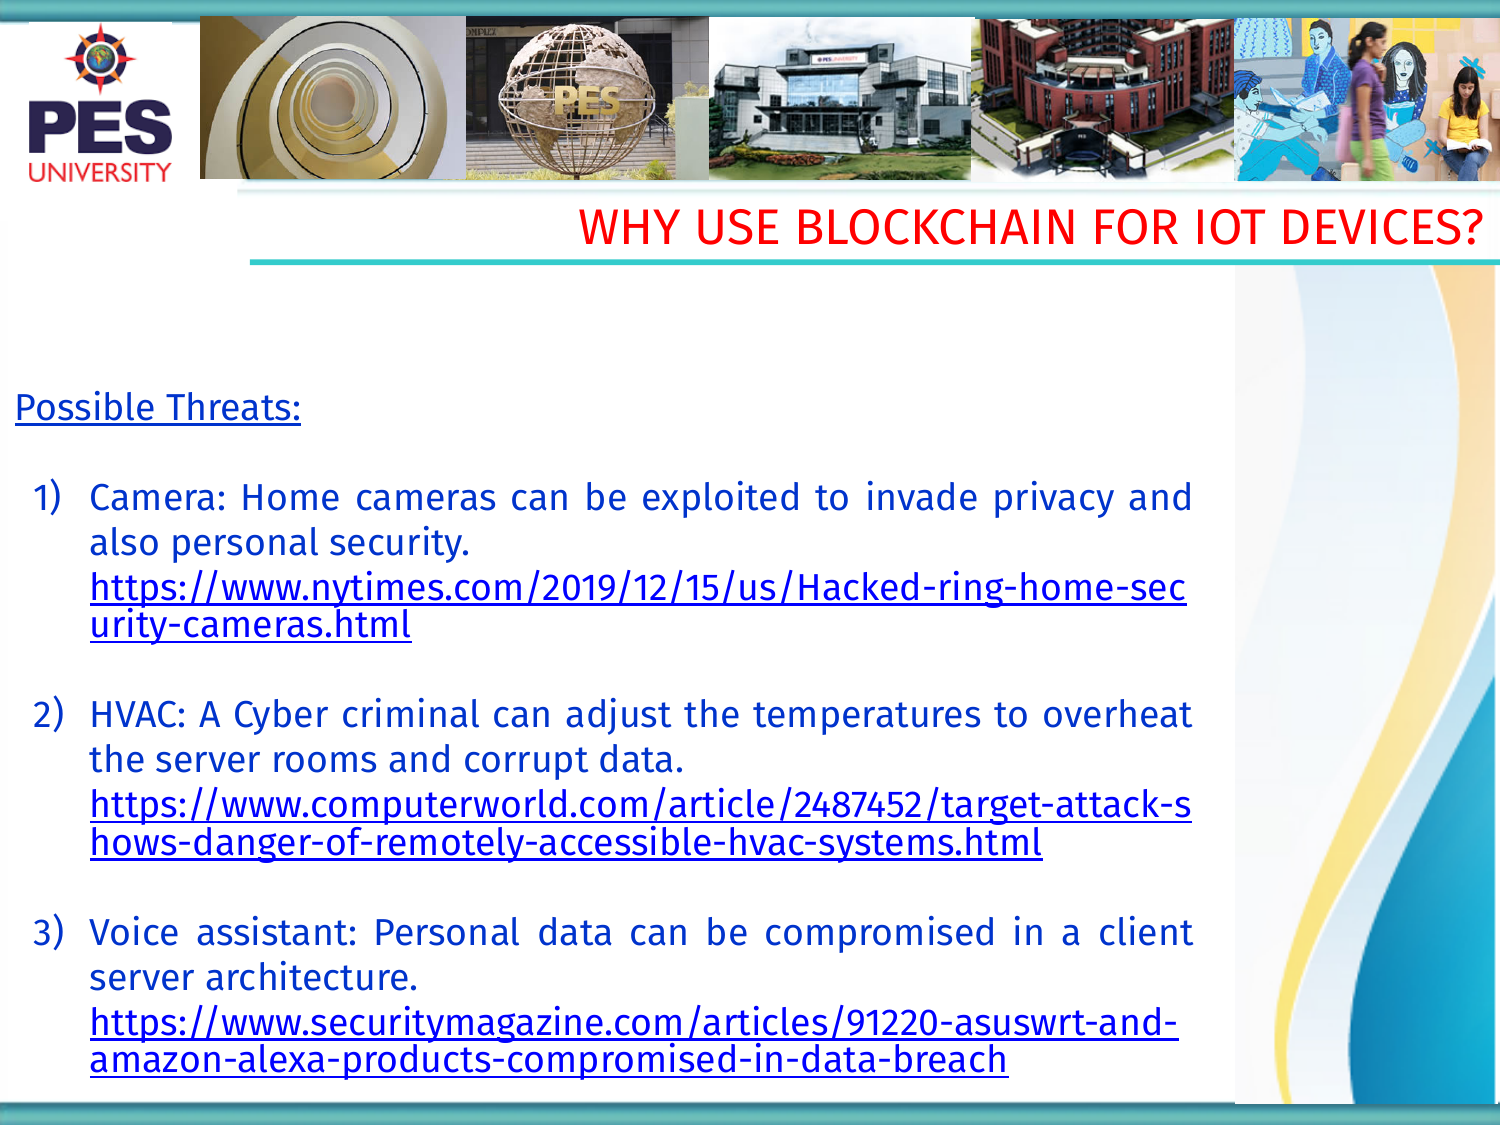

WHY USE BLOCKCHAIN FOR IOT DEVICES?

Possible Threats:

Camera: Home cameras can be exploited to invade privacy and also personal security.
https://www.nytimes.com/2019/12/15/us/Hacked-ring-home-security-cameras.html

HVAC: A Cyber criminal can adjust the temperatures to overheat the server rooms and corrupt data.
https://www.computerworld.com/article/2487452/target-attack-shows-danger-of-remotely-accessible-hvac-systems.html

Voice assistant: Personal data can be compromised in a client server architecture.
https://www.securitymagazine.com/articles/91220-asuswrt-and-amazon-alexa-products-compromised-in-data-breach